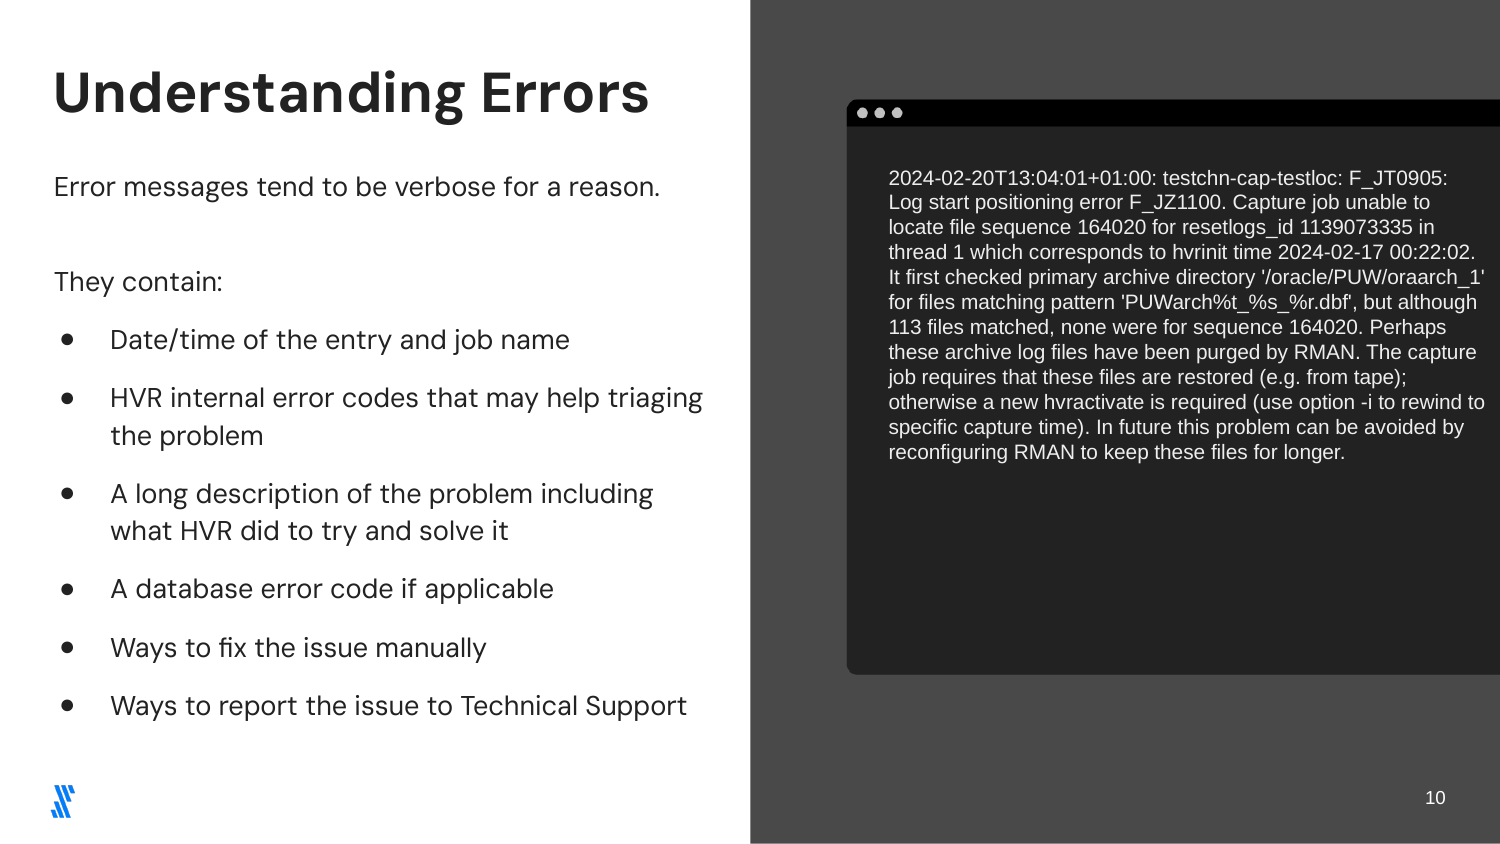

# Understanding Errors
Error messages tend to be verbose for a reason.

They contain:
Date/time of the entry and job name
HVR internal error codes that may help triaging the problem
A long description of the problem including what HVR did to try and solve it
A database error code if applicable
Ways to fix the issue manually
Ways to report the issue to Technical Support
2024-02-20T13:04:01+01:00: testchn-cap-testloc: F_JT0905: Log start positioning error F_JZ1100. Capture job unable to locate file sequence 164020 for resetlogs_id 1139073335 in thread 1 which corresponds to hvrinit time 2024-02-17 00:22:02. It first checked primary archive directory '/oracle/PUW/oraarch_1' for files matching pattern 'PUWarch%t_%s_%r.dbf', but although 113 files matched, none were for sequence 164020. Perhaps these archive log files have been purged by RMAN. The capture job requires that these files are restored (e.g. from tape); otherwise a new hvractivate is required (use option -i to rewind to specific capture time). In future this problem can be avoided by reconfiguring RMAN to keep these files for longer.

10